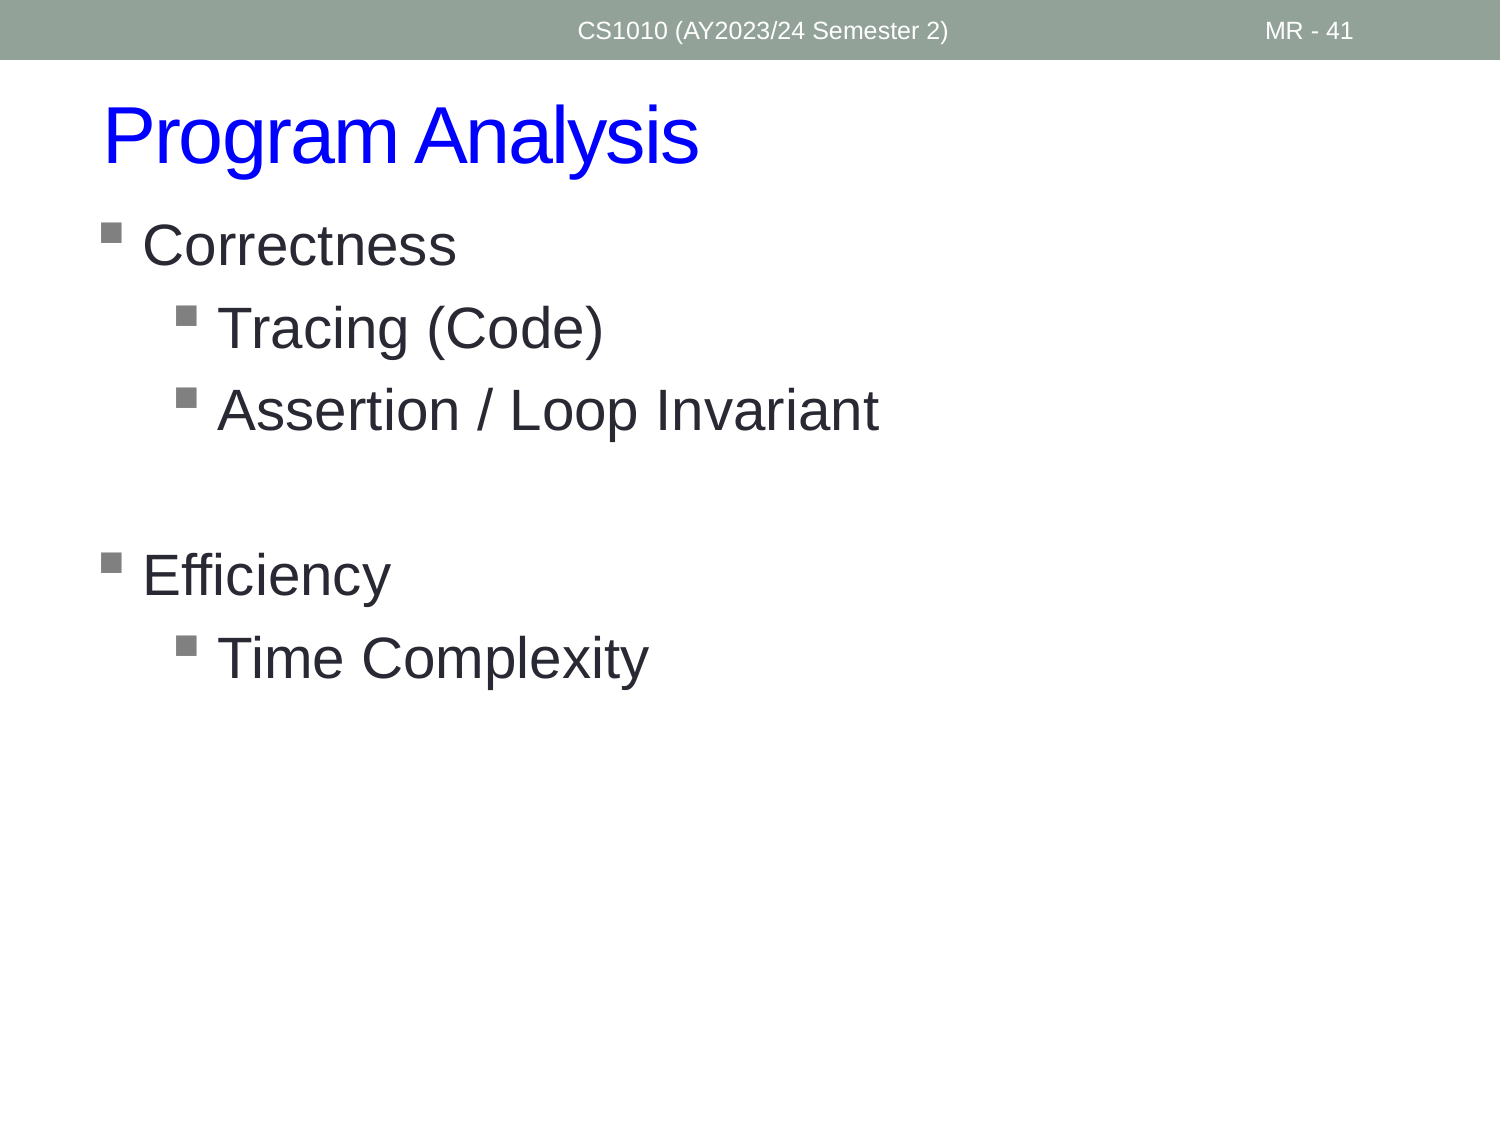

CS1010 (AY2023/24 Semester 2)
MR - 41
# Program Analysis
Correctness
Tracing (Code)
Assertion / Loop Invariant

Efficiency
Time Complexity